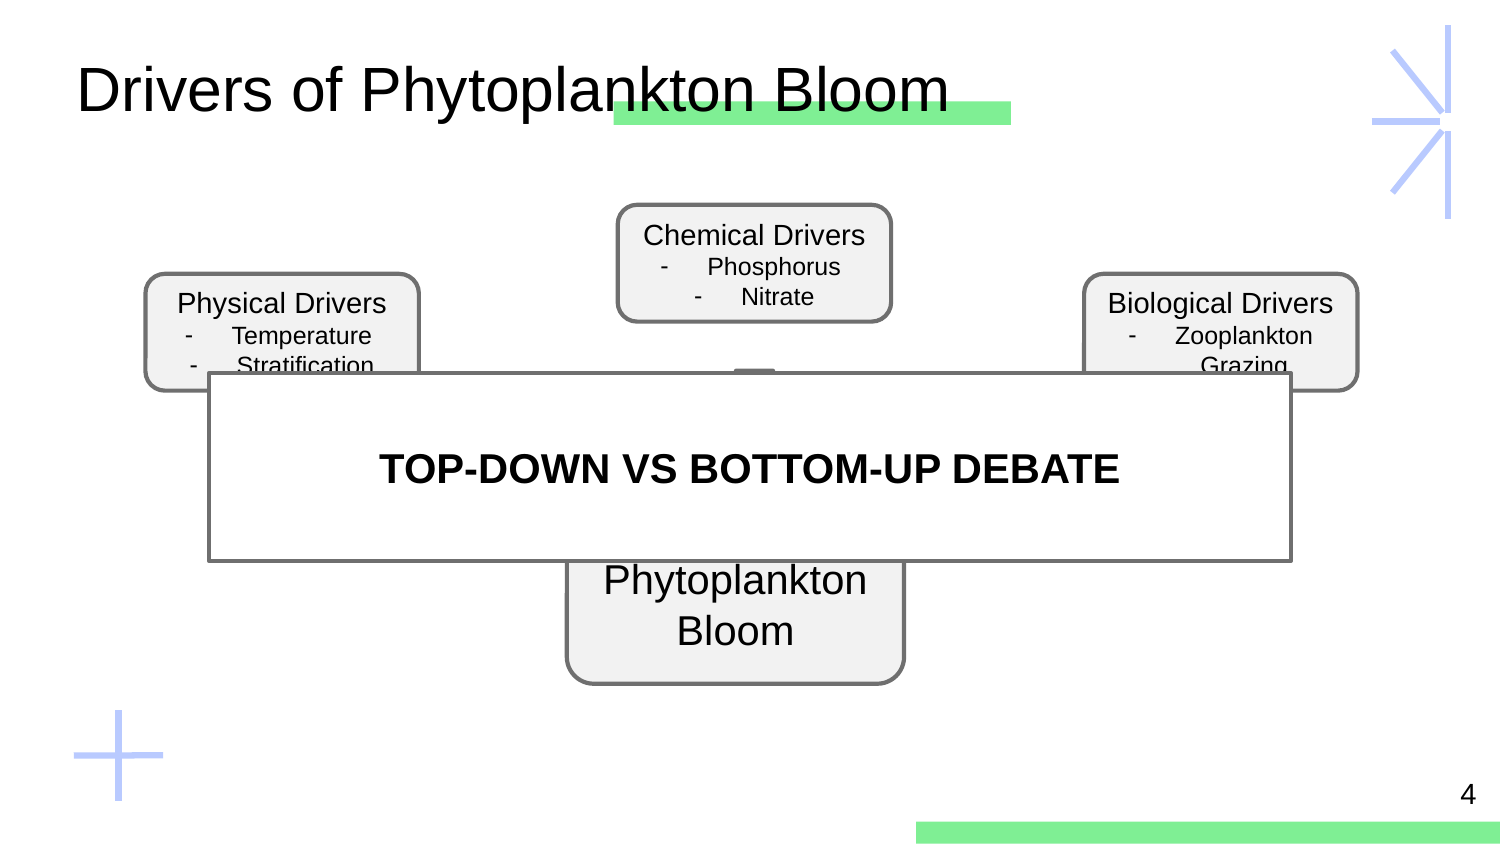

# Drivers of Phytoplankton Bloom

Chemical Drivers
Phosphorus
Nitrate
Physical Drivers
Temperature
Stratification
Biological Drivers
Zooplankton Grazing

Phytoplankton Bloom

TOP-DOWN VS BOTTOM-UP DEBATE
These drivers are not temporally constant and do not act in isolation.
4